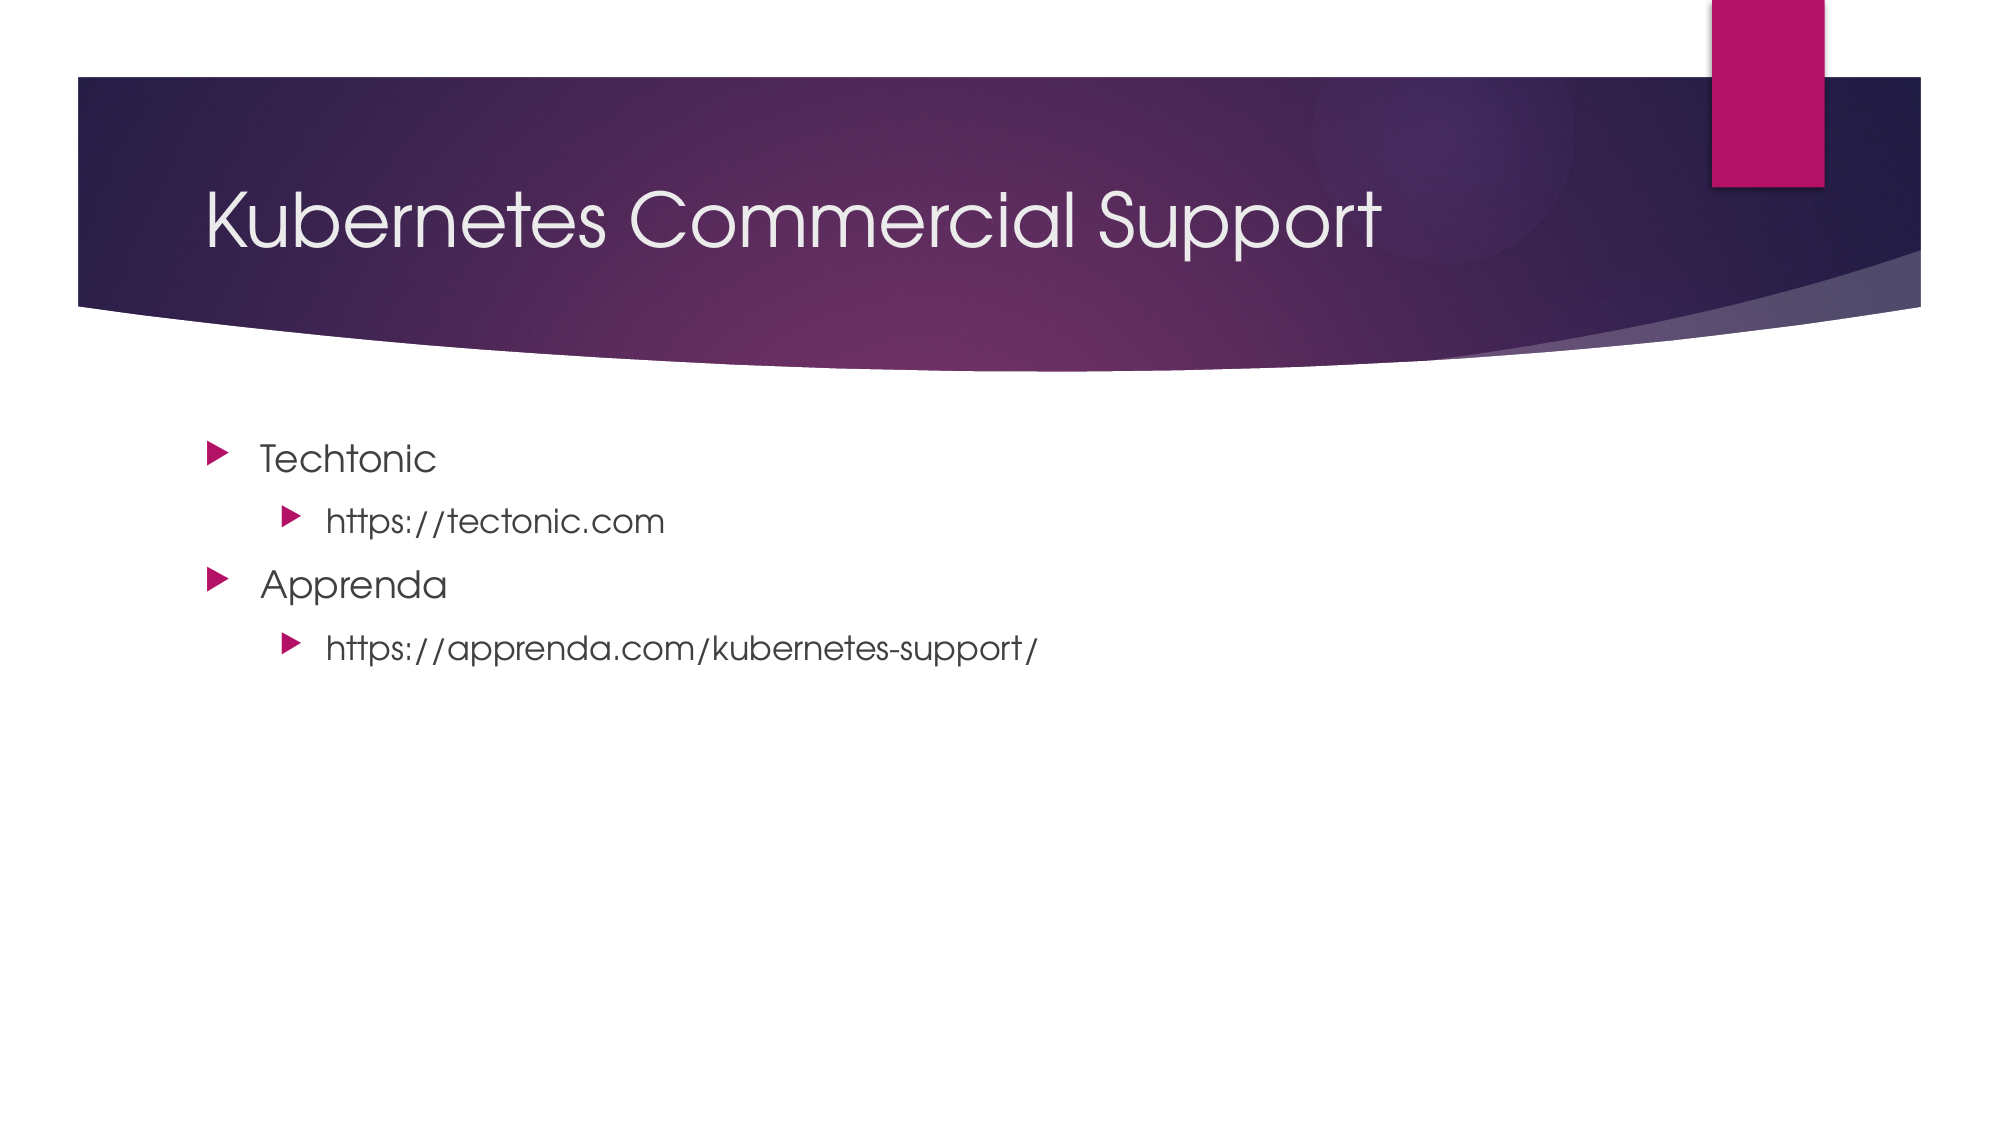

# Kubernetes Commercial Support
Techtonic
https://tectonic.com
Apprenda
https://apprenda.com/kubernetes-support/